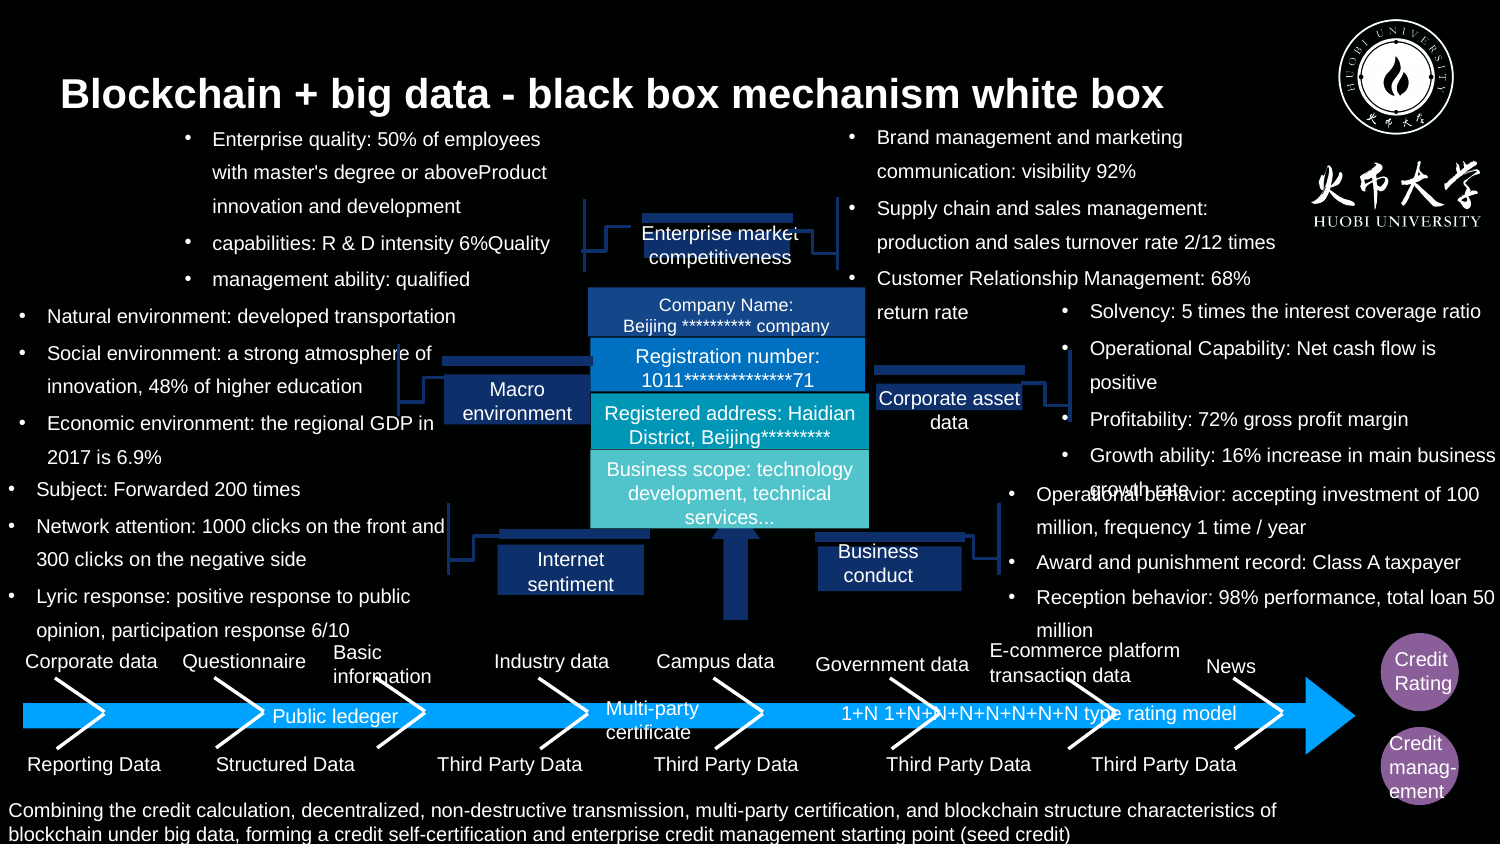

Blockchain + big data - black box mechanism white box
Brand management and marketing communication: visibility 92%
Supply chain and sales management: production and sales turnover rate 2/12 times
Customer Relationship Management: 68% return rate
Enterprise quality: 50% of employees with master's degree or aboveProduct innovation and development
capabilities: R & D intensity 6%Quality
management ability: qualified

Enterprise market competitiveness

Natural environment: developed transportation
Social environment: a strong atmosphere of innovation, 48% of higher education
Economic environment: the regional GDP in 2017 is 6.9%
Company Name:
Beijing ********** company
Solvency: 5 times the interest coverage ratio
Operational Capability: Net cash flow is positive
Profitability: 72% gross profit margin
Growth ability: 16% increase in main business growth rate
Registration number: 1011**************71

Macro environment

Corporate asset data
Registered address: Haidian District, Beijing*********
Business scope: technology development, technical services...
Subject: Forwarded 200 times
Network attention: 1000 clicks on the front and 300 clicks on the negative side
Lyric response: positive response to public opinion, participation response 6/10
Operational behavior: accepting investment of 100 million, frequency 1 time / year
Award and punishment record: Class A taxpayer
Reception behavior: 98% performance, total loan 50 million

Business conduct

Internet sentiment

	News

E-commerce platform transaction data
Basic information
Credit Rating
Corporate data
Questionnaire
Industry data
Campus data
Government data

Multi-party certificate
1+N 1+N+N+N+N+N+N+N type rating model
Public ledeger

Credit manag-ement
Reporting Data          Structured Data               Third Party Data             Third Party Data                Third Party Data           Third Party Data
Combining the credit calculation, decentralized, non-destructive transmission, multi-party certification, and blockchain structure characteristics of blockchain under big data, forming a credit self-certification and enterprise credit management starting point (seed credit)